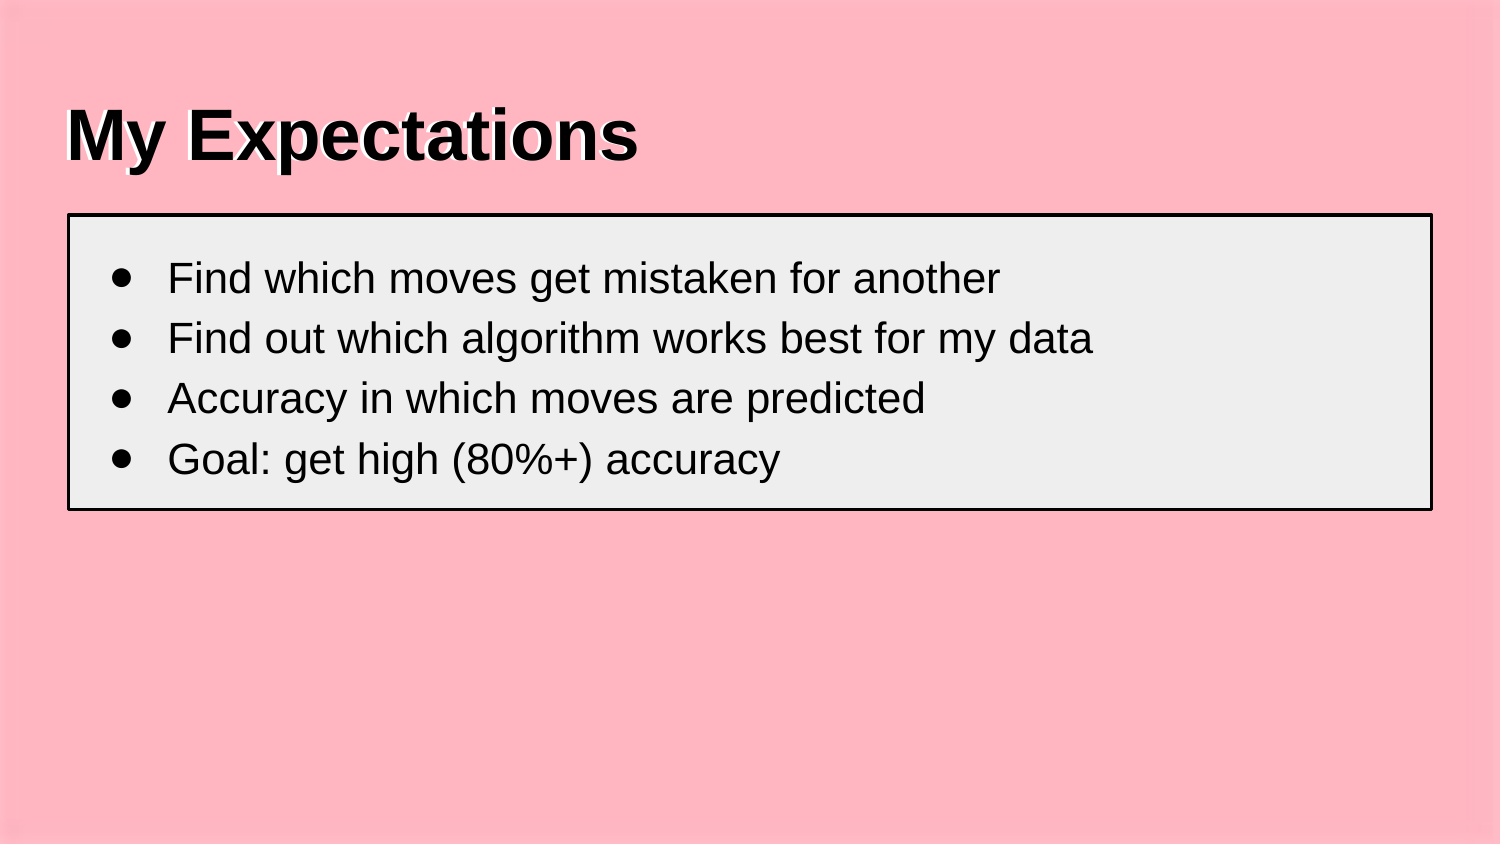

# My Expectations
My Expectations

Find which moves get mistaken for another
Find out which algorithm works best for my data
Accuracy in which moves are predicted
Goal: get high (80%+) accuracy